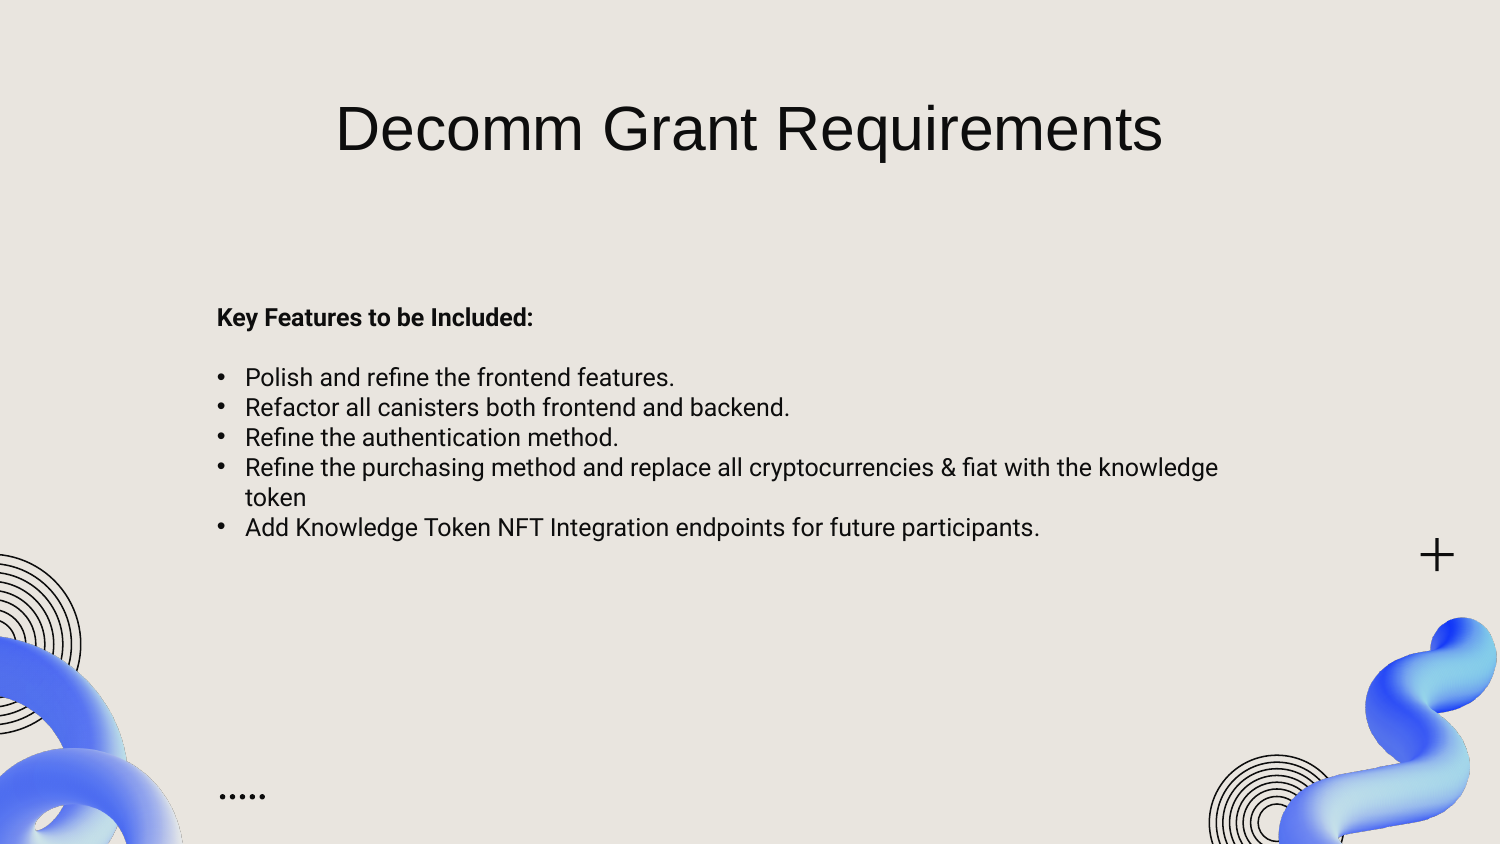

# Decomm Grant Requirements
Key Features to be Included:

Polish and refine the frontend features.
Refactor all canisters both frontend and backend.
Refine the authentication method.
Refine the purchasing method and replace all cryptocurrencies & fiat with the knowledge token
Add Knowledge Token NFT Integration endpoints for future participants.